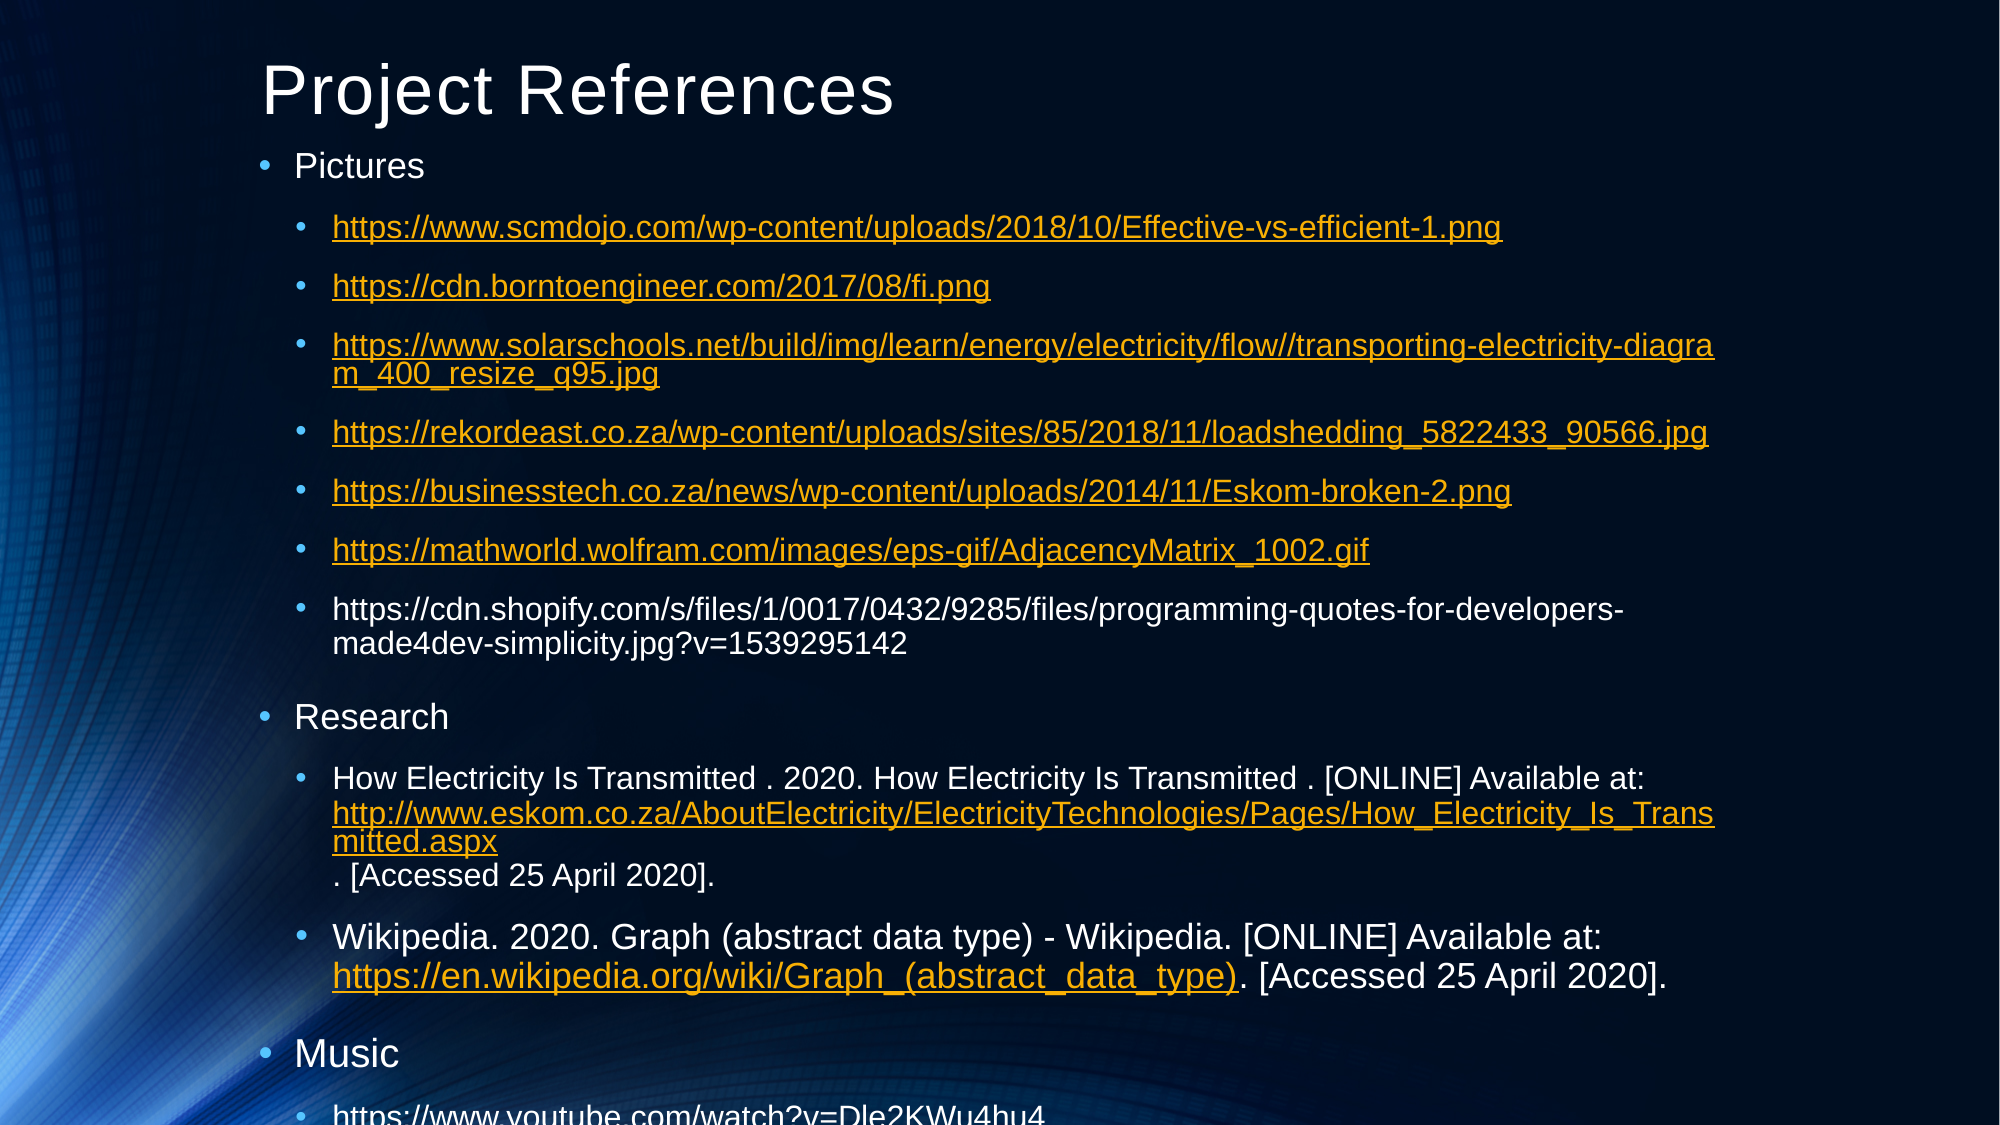

# Project References
Pictures
https://www.scmdojo.com/wp-content/uploads/2018/10/Effective-vs-efficient-1.png
https://cdn.borntoengineer.com/2017/08/fi.png
https://www.solarschools.net/build/img/learn/energy/electricity/flow//transporting-electricity-diagram_400_resize_q95.jpg
https://rekordeast.co.za/wp-content/uploads/sites/85/2018/11/loadshedding_5822433_90566.jpg
https://businesstech.co.za/news/wp-content/uploads/2014/11/Eskom-broken-2.png
https://mathworld.wolfram.com/images/eps-gif/AdjacencyMatrix_1002.gif
https://cdn.shopify.com/s/files/1/0017/0432/9285/files/programming-quotes-for-developers-made4dev-simplicity.jpg?v=1539295142
Research
How Electricity Is Transmitted . 2020. How Electricity Is Transmitted . [ONLINE] Available at: http://www.eskom.co.za/AboutElectricity/ElectricityTechnologies/Pages/How_Electricity_Is_Transmitted.aspx. [Accessed 25 April 2020].
Wikipedia. 2020. Graph (abstract data type) - Wikipedia. [ONLINE] Available at: https://en.wikipedia.org/wiki/Graph_(abstract_data_type). [Accessed 25 April 2020].
Music
https://www.youtube.com/watch?v=Dle2KWu4hu4